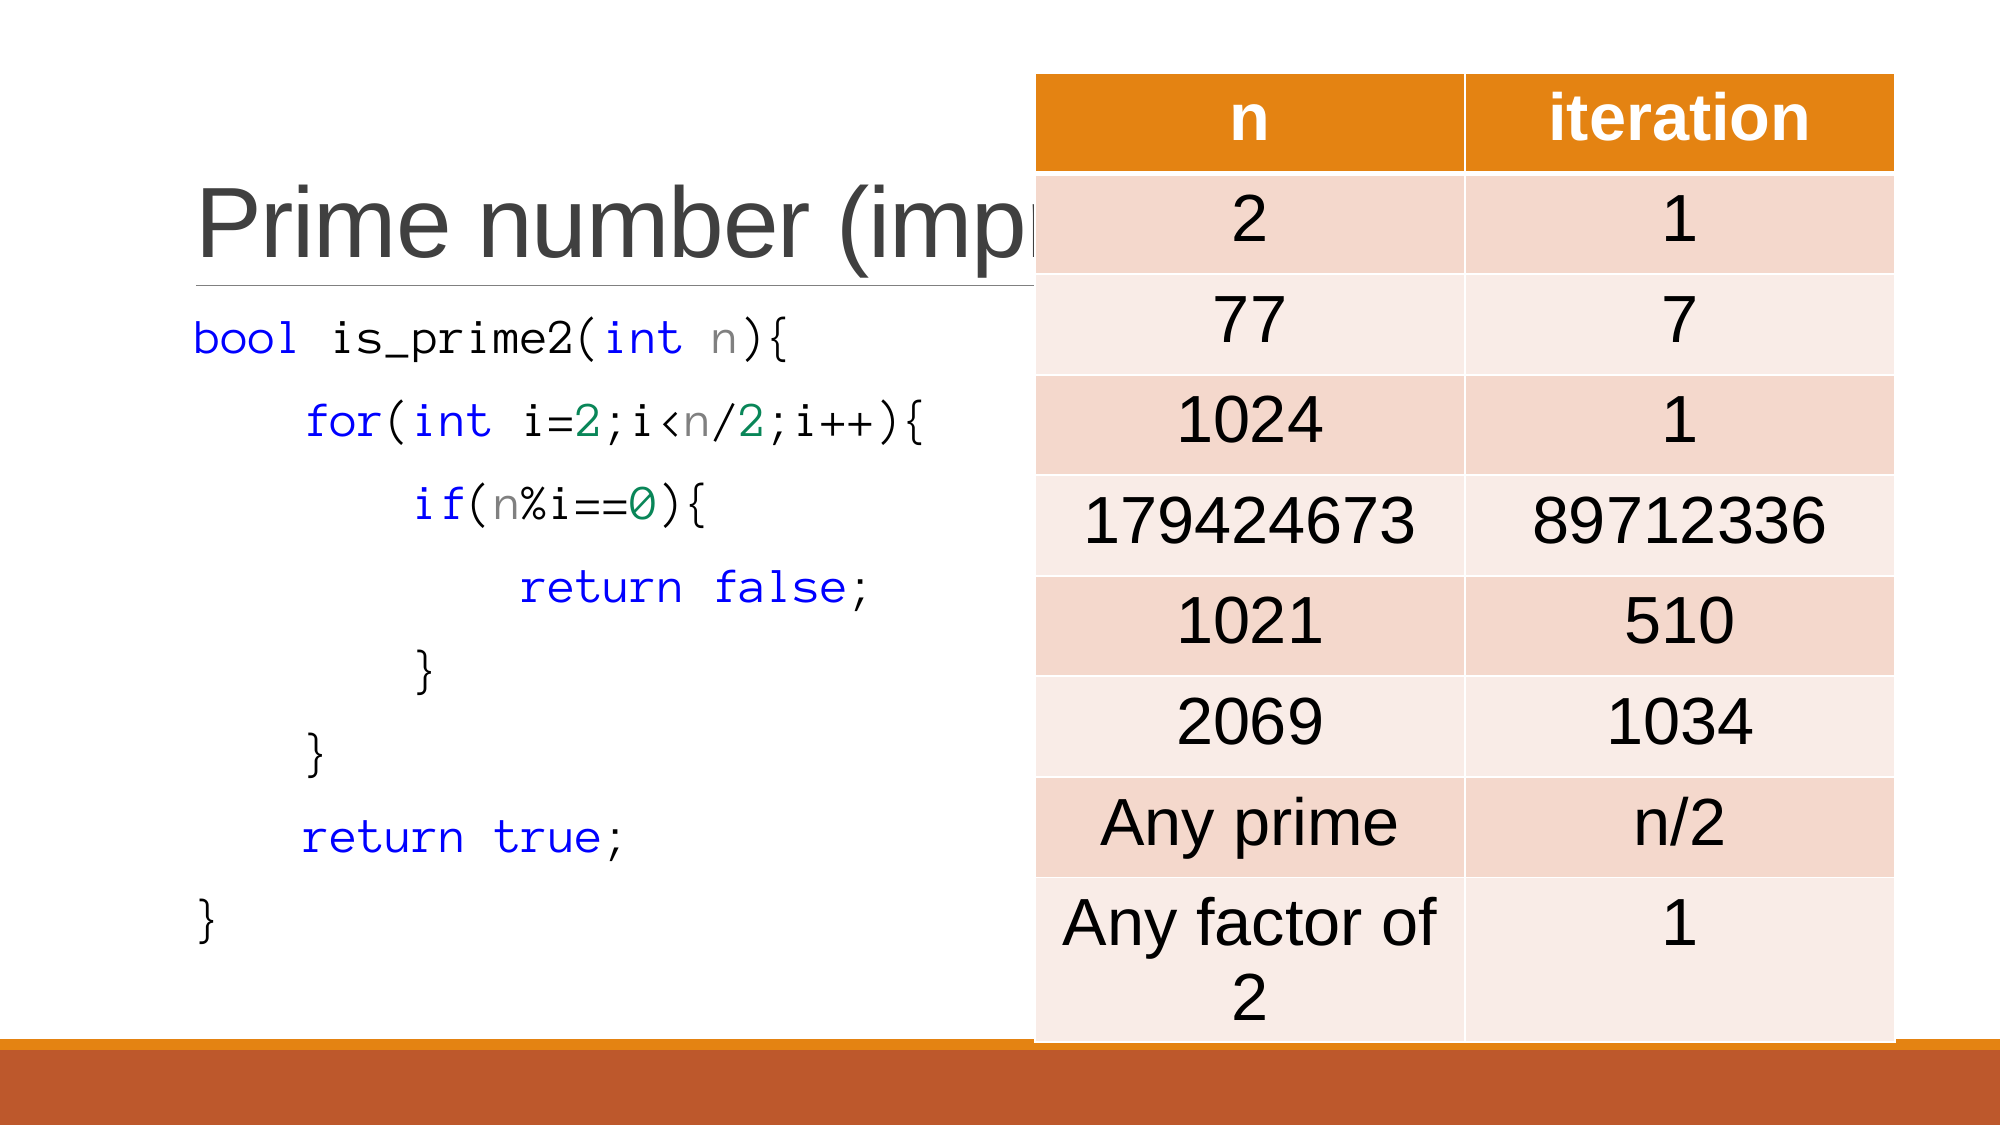

# Prime number (improve)
| n | iteration |
| --- | --- |
| 2 | 1 |
| 77 | 7 |
| 1024 | 1 |
| 179424673 | 89712336 |
| 1021 | 510 |
| 2069 | 1034 |
| Any prime | n/2 |
| Any factor of 2 | 1 |
bool is_prime2(int n){
    for(int i=2;i<n/2;i++){
        if(n%i==0){
            return false;
        }
    }
    return true;
}